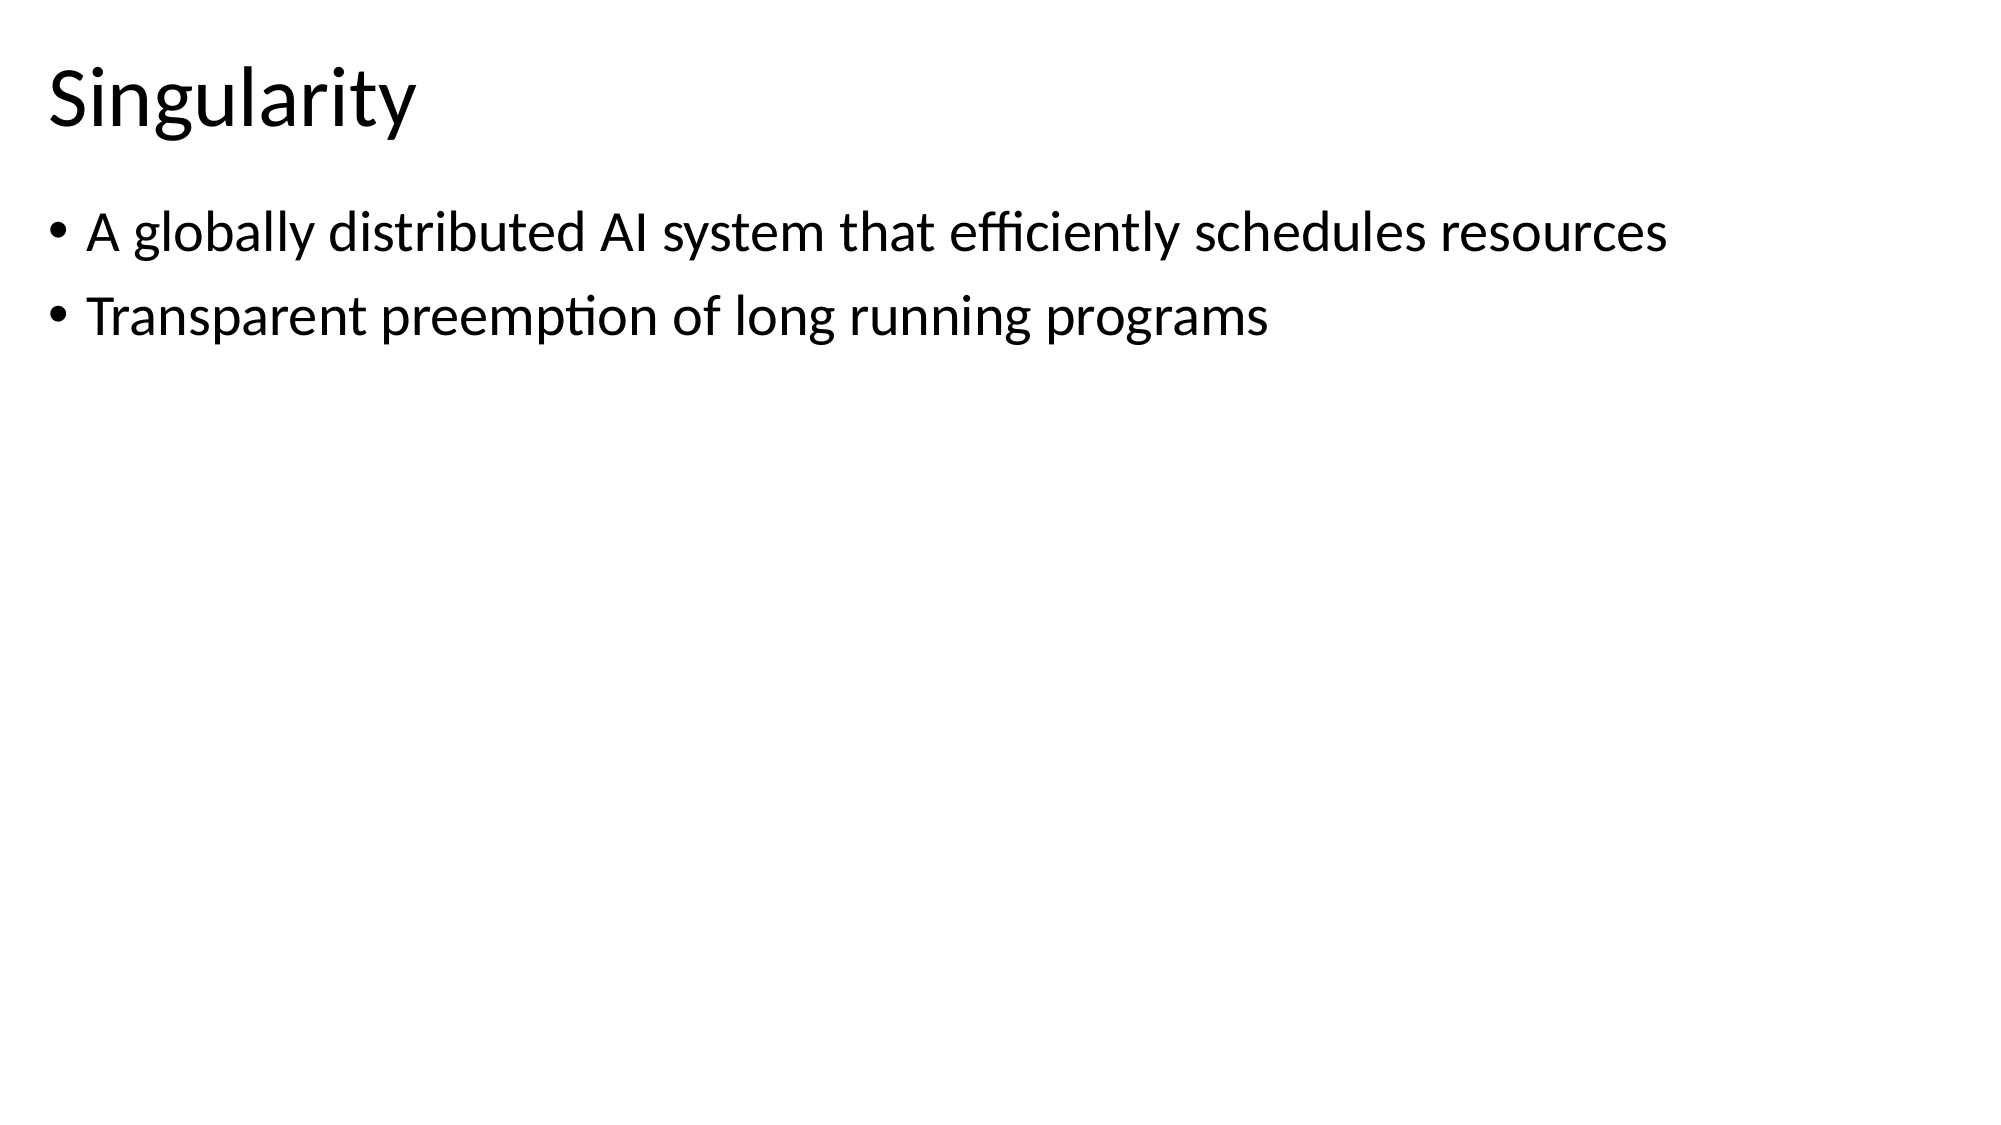

# Singularity
A globally distributed AI system that efficiently schedules resources
Transparent preemption of long running programs